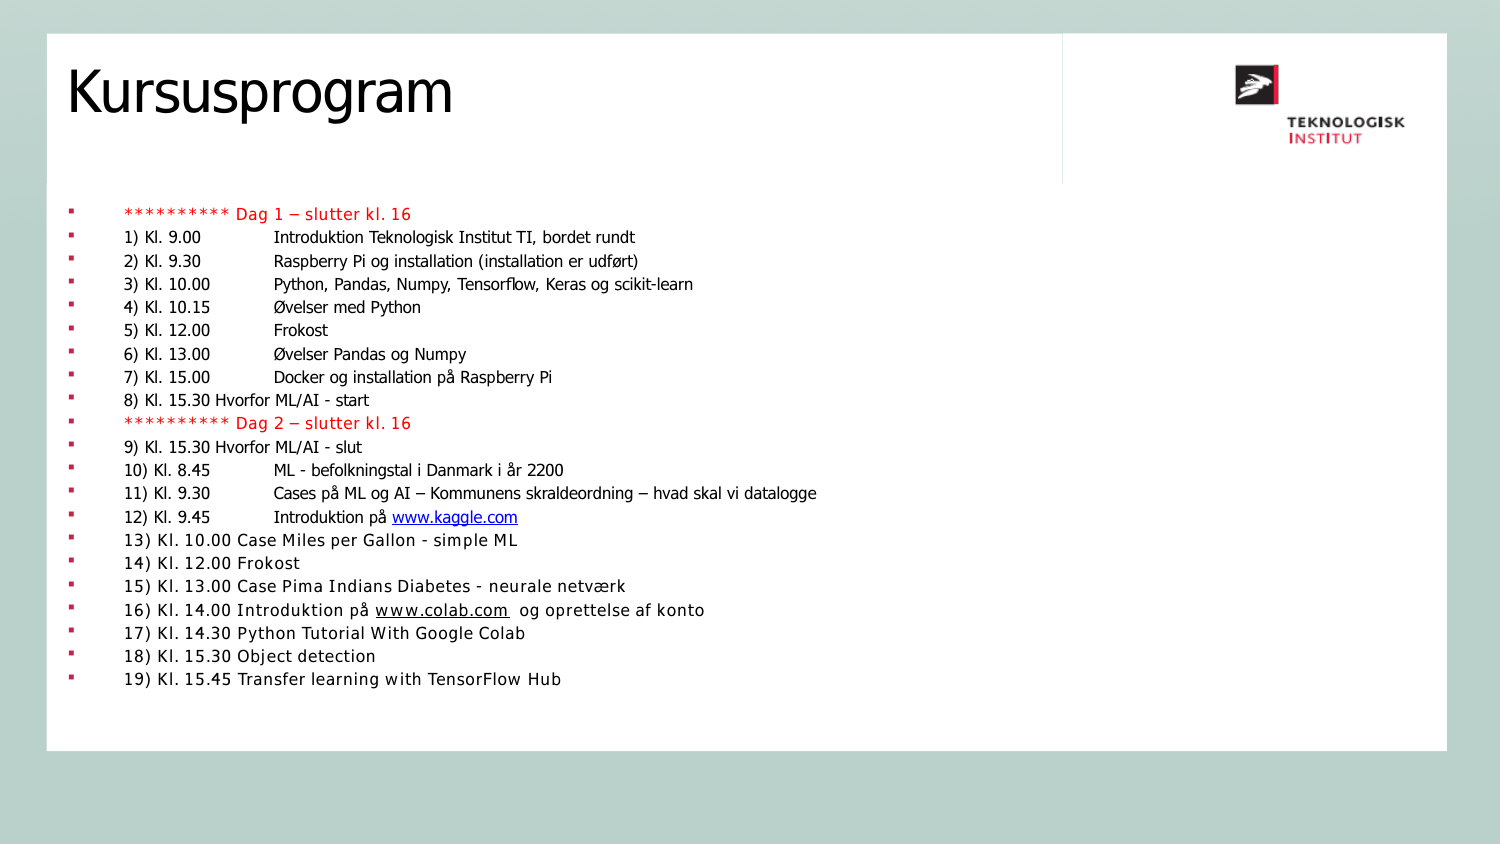

Kursusprogram
********** Dag 1 – slutter kl. 16
1) Kl. 9.00 	Introduktion Teknologisk Institut TI, bordet rundt
2) Kl. 9.30 	Raspberry Pi og installation (installation er udført)
3) Kl. 10.00	Python, Pandas, Numpy, Tensorflow, Keras og scikit-learn
4) Kl. 10.15	Øvelser med Python
5) Kl. 12.00	Frokost
6) Kl. 13.00	Øvelser Pandas og Numpy
7) Kl. 15.00	Docker og installation på Raspberry Pi
8) Kl. 15.30 Hvorfor ML/AI - start
********** Dag 2 – slutter kl. 16
9) Kl. 15.30 Hvorfor ML/AI - slut
10) Kl. 8.45	ML - befolkningstal i Danmark i år 2200
11) Kl. 9.30	Cases på ML og AI – Kommunens skraldeordning – hvad skal vi datalogge
12) Kl. 9.45	Introduktion på www.kaggle.com
13) Kl. 10.00 Case Miles per Gallon - simple ML
14) Kl. 12.00 Frokost
15) Kl. 13.00 Case Pima Indians Diabetes - neurale netværk
16) Kl. 14.00 Introduktion på www.colab.com  og oprettelse af konto
17) Kl. 14.30 Python Tutorial With Google Colab
18) Kl. 15.30 Object detection
19) Kl. 15.45 Transfer learning with TensorFlow Hub